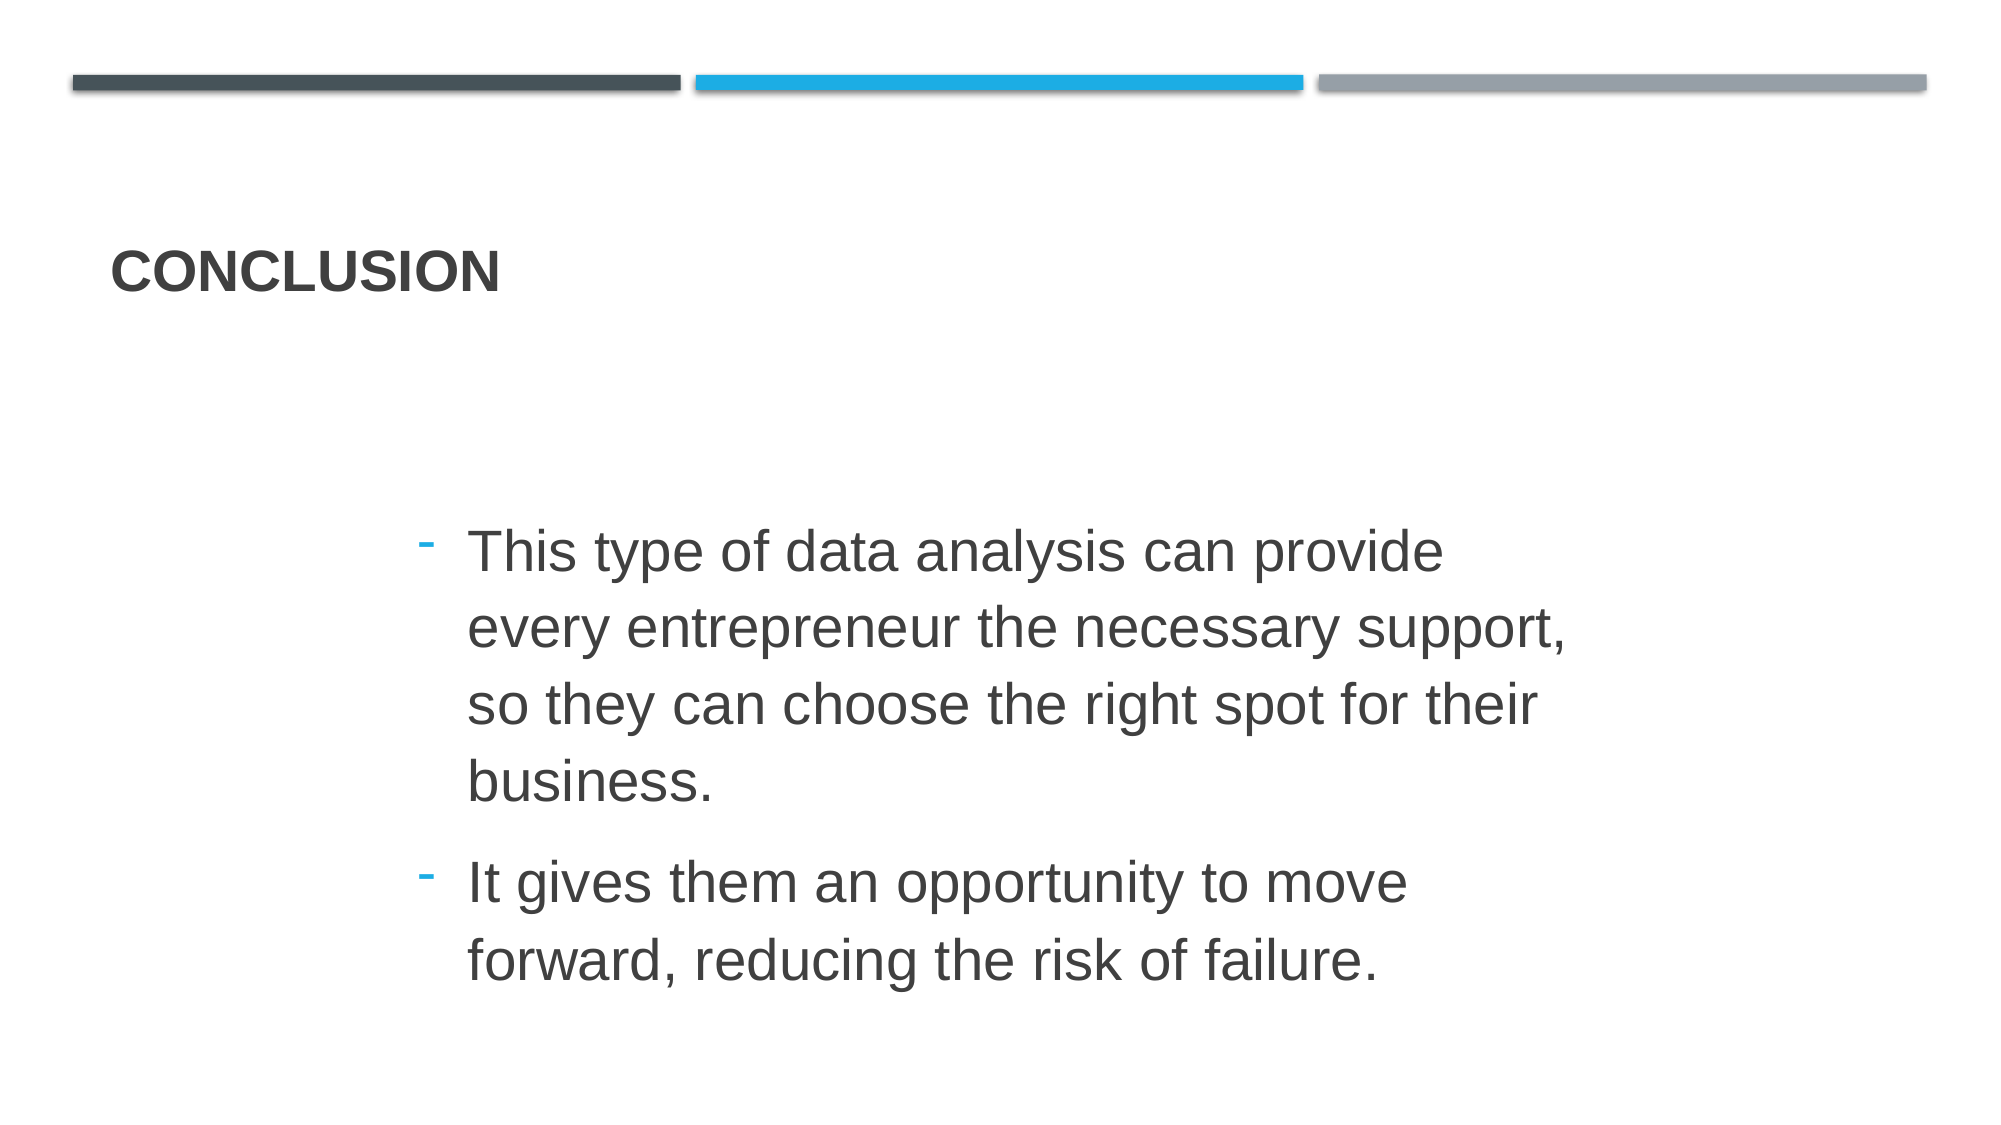

# Conclusion
This type of data analysis can provide every entrepreneur the necessary support, so they can choose the right spot for their business.
It gives them an opportunity to move forward, reducing the risk of failure.